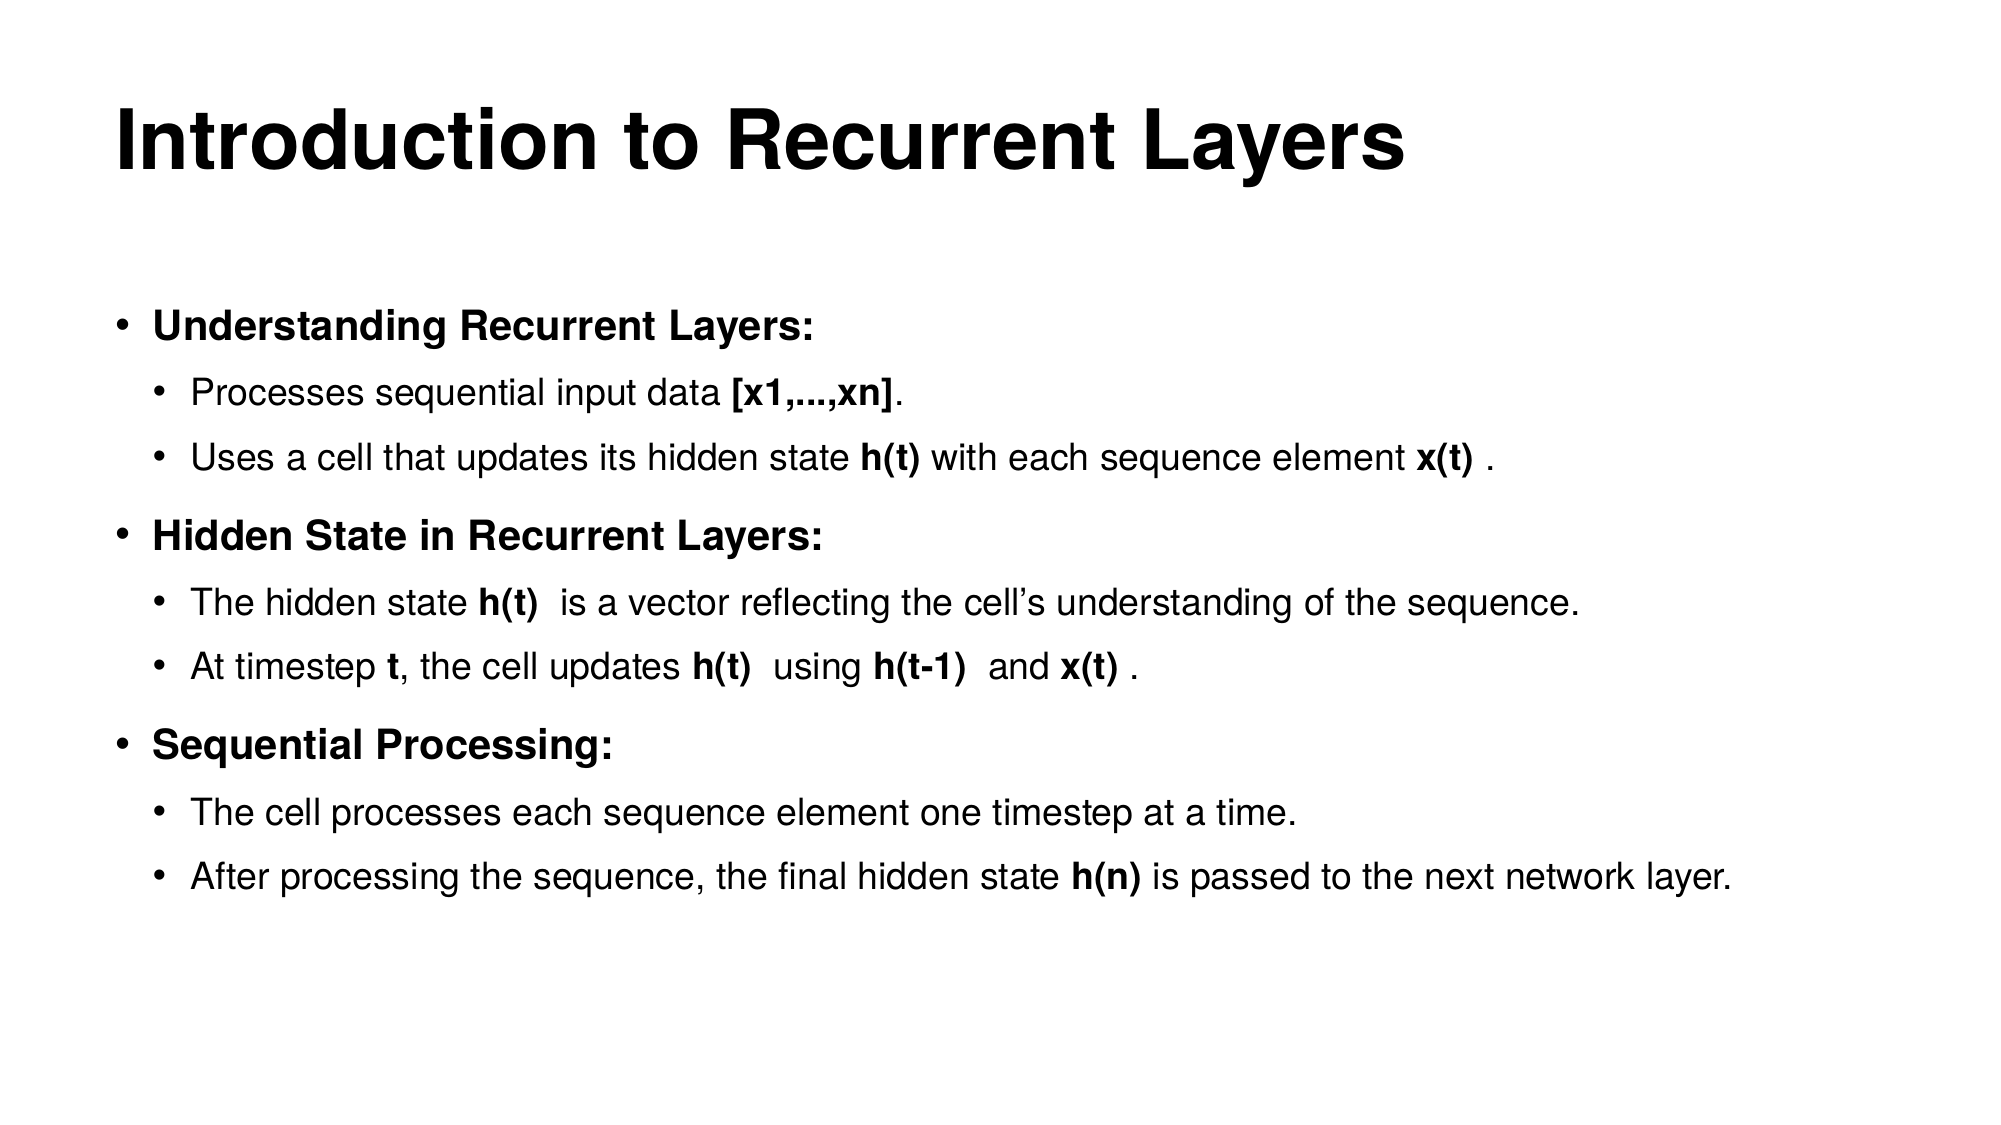

# Introduction to Recurrent Layers
Understanding Recurrent Layers:
Processes sequential input data [x1,...,xn].
Uses a cell that updates its hidden state h(t) with each sequence element x(t) .
Hidden State in Recurrent Layers:
The hidden state h(t)  is a vector reflecting the cell’s understanding of the sequence.
At timestep t, the cell updates h(t)  using h(t-1)  and x(t) .
Sequential Processing:
The cell processes each sequence element one timestep at a time.
After processing the sequence, the final hidden state h(n) is passed to the next network layer.